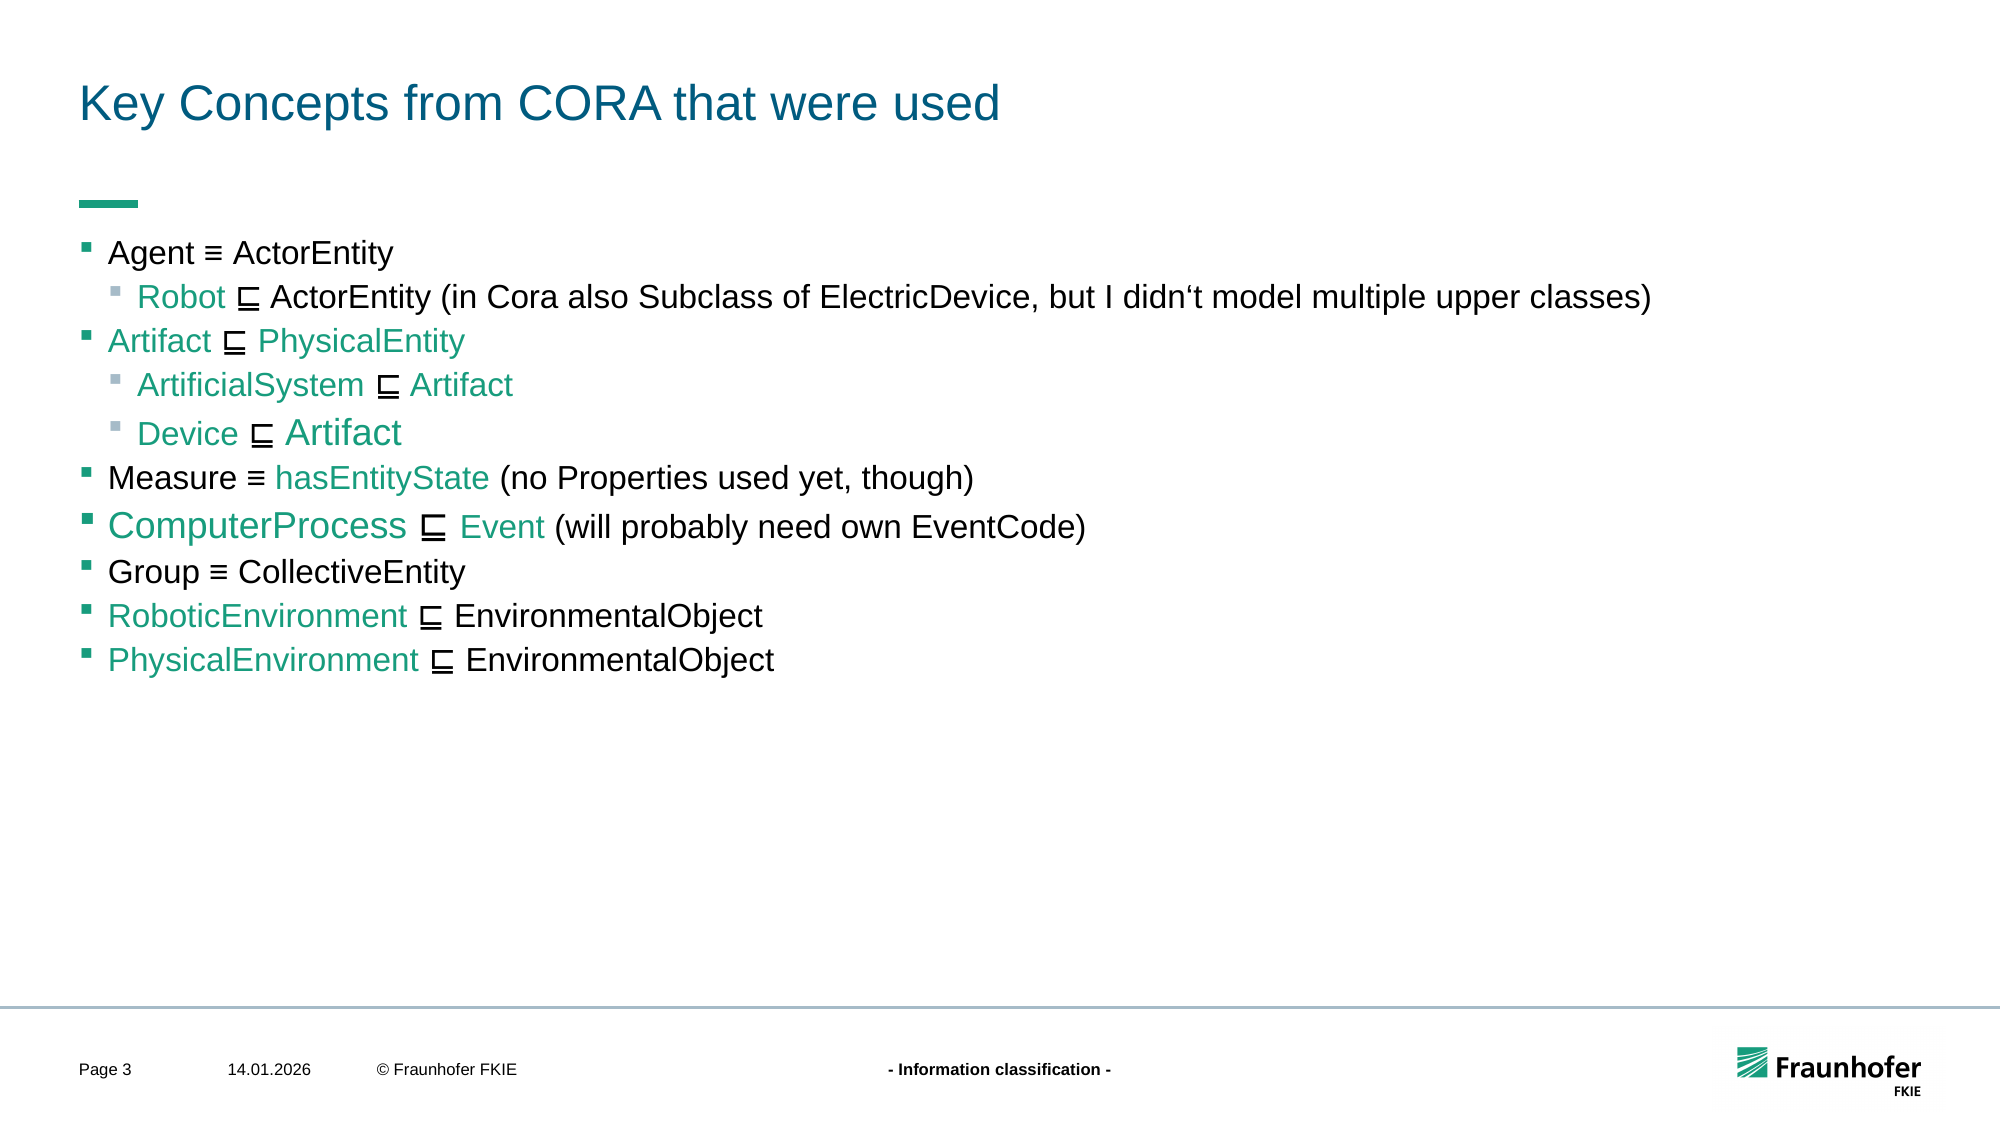

# Key Concepts from CORA that were used
Agent ≡ ActorEntity
Robot ⊑ ActorEntity (in Cora also Subclass of ElectricDevice, but I didn‘t model multiple upper classes)
Artifact ⊑ PhysicalEntity
ArtificialSystem ⊑ Artifact
Device ⊑ Artifact
Measure ≡ hasEntityState (no Properties used yet, though)
ComputerProcess ⊑ Event (will probably need own EventCode)
Group ≡ CollectiveEntity
RoboticEnvironment ⊑ EnvironmentalObject
PhysicalEnvironment ⊑ EnvironmentalObject

Page 3
14.01.2026
© Fraunhofer FKIE